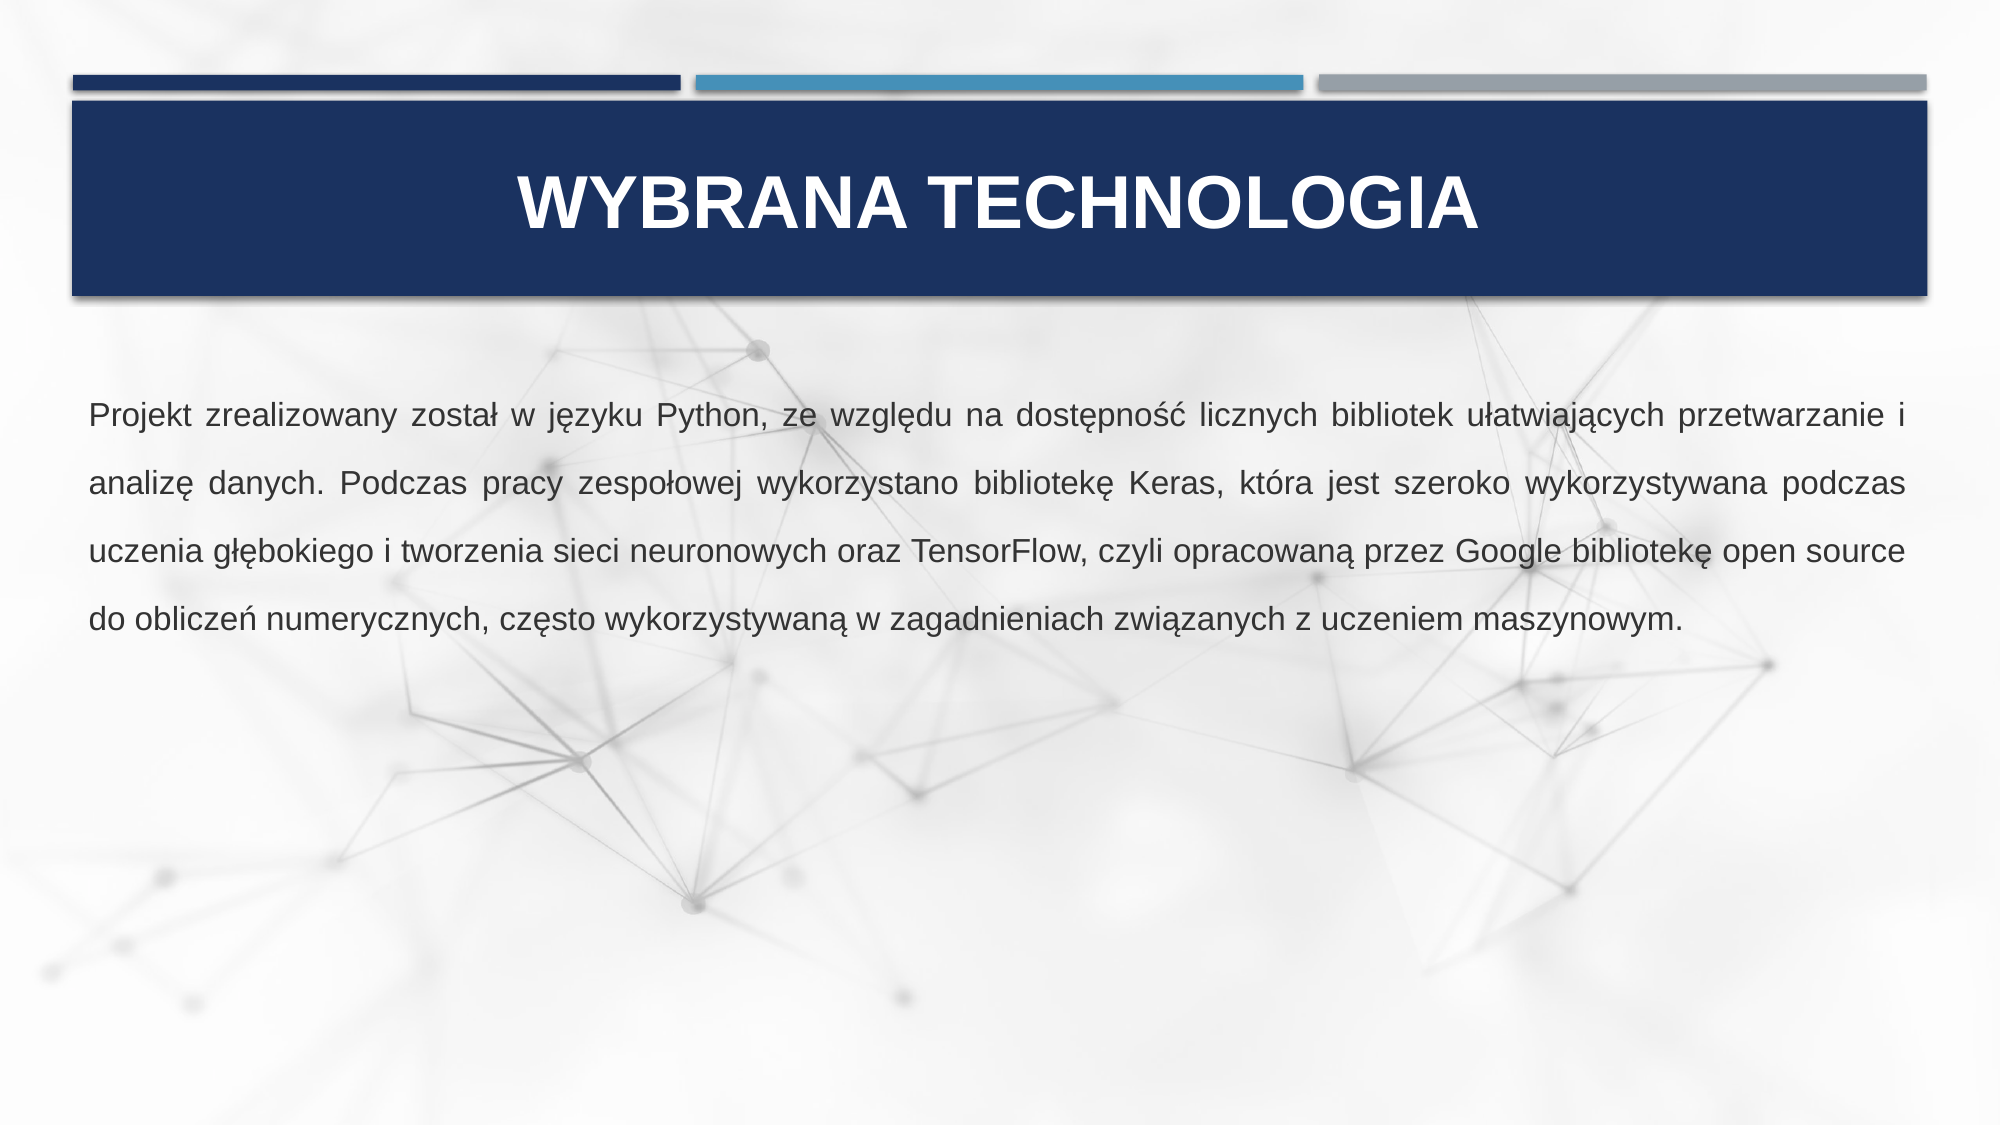

# Wybrana technologia
Projekt zrealizowany został w języku Python, ze względu na dostępność licznych bibliotek ułatwiających przetwarzanie i analizę danych. Podczas pracy zespołowej wykorzystano bibliotekę Keras, która jest szeroko wykorzystywana podczas uczenia głębokiego i tworzenia sieci neuronowych oraz TensorFlow, czyli opracowaną przez Google bibliotekę open source do obliczeń numerycznych, często wykorzystywaną w zagadnieniach związanych z uczeniem maszynowym.